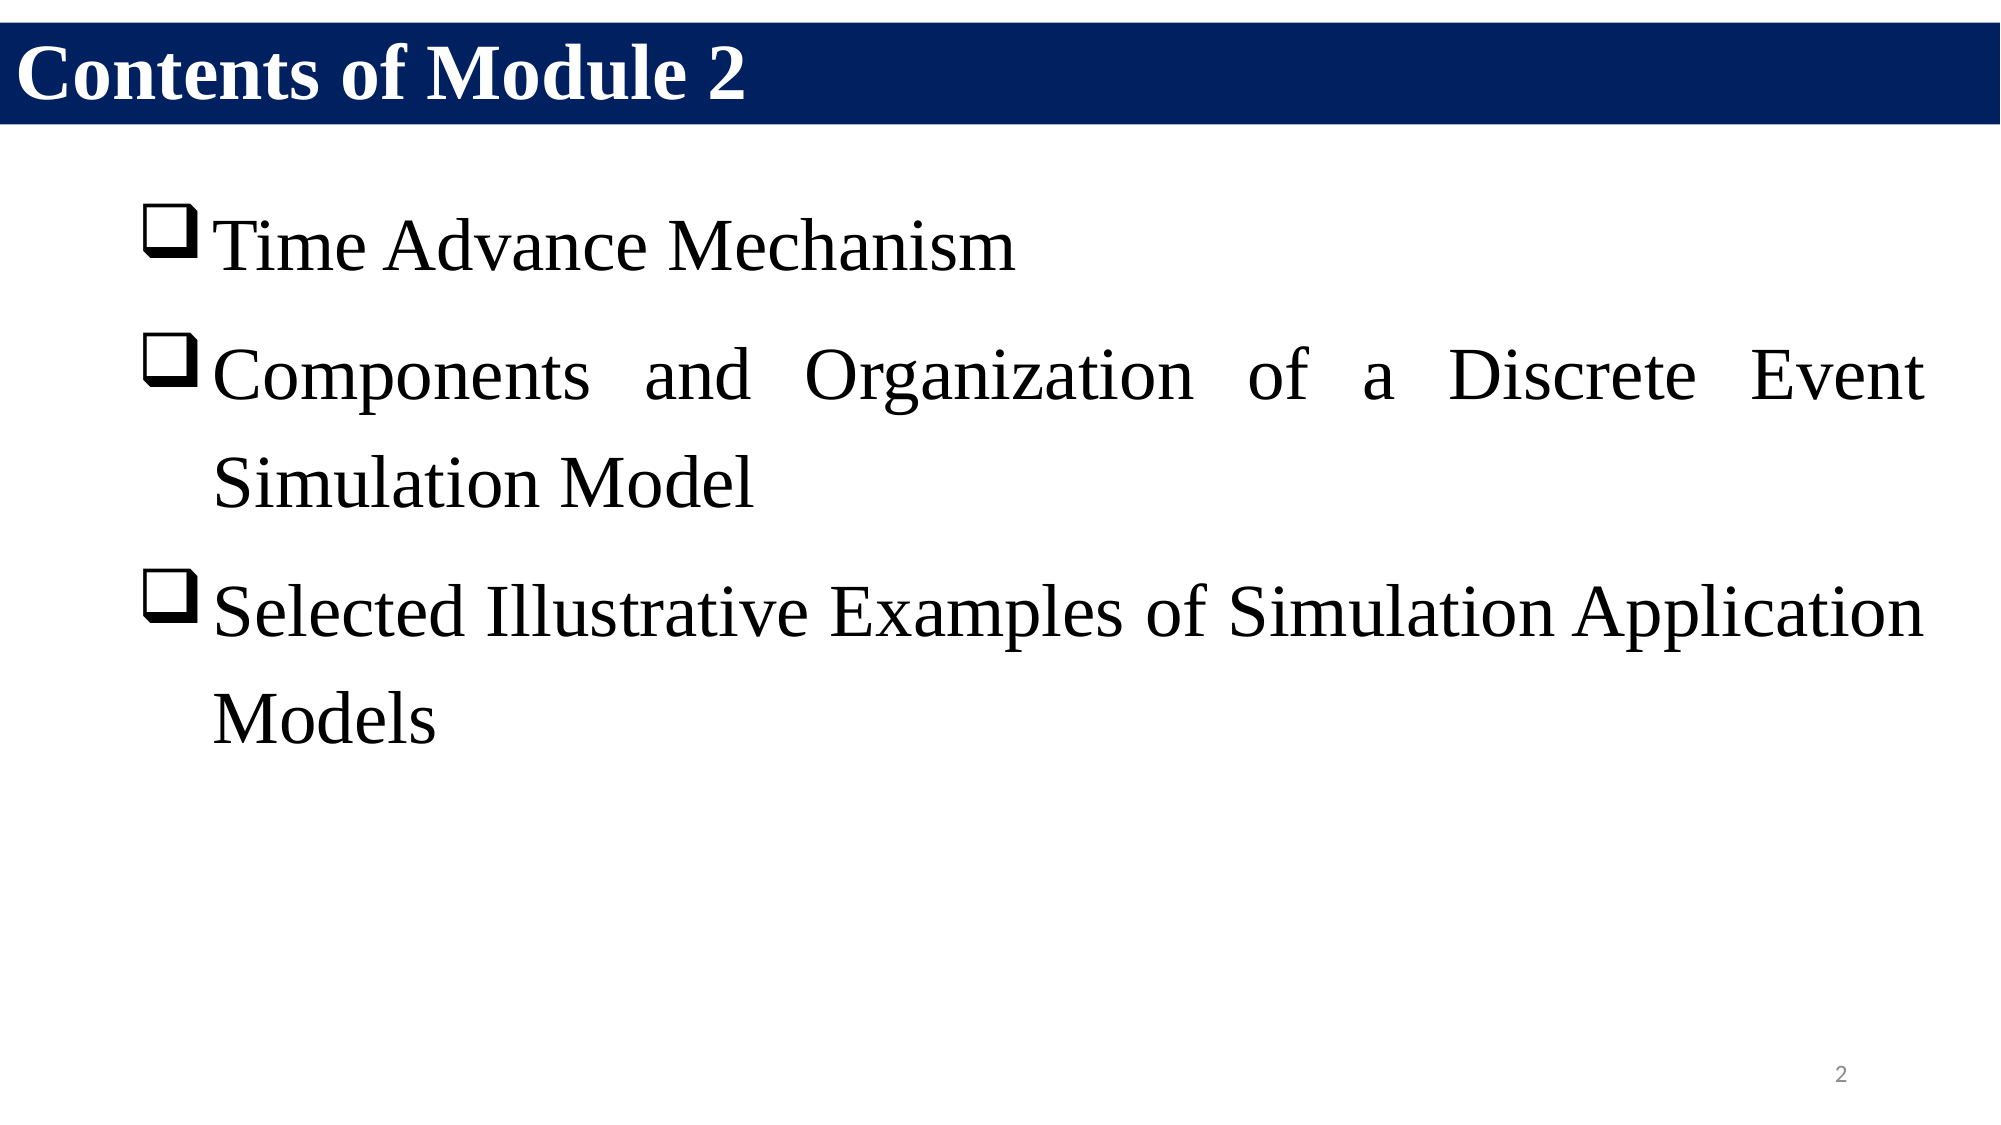

# Contents of Module 2
Time Advance Mechanism
Components and Organization of a Discrete Event Simulation Model
Selected Illustrative Examples of Simulation Application Models
2